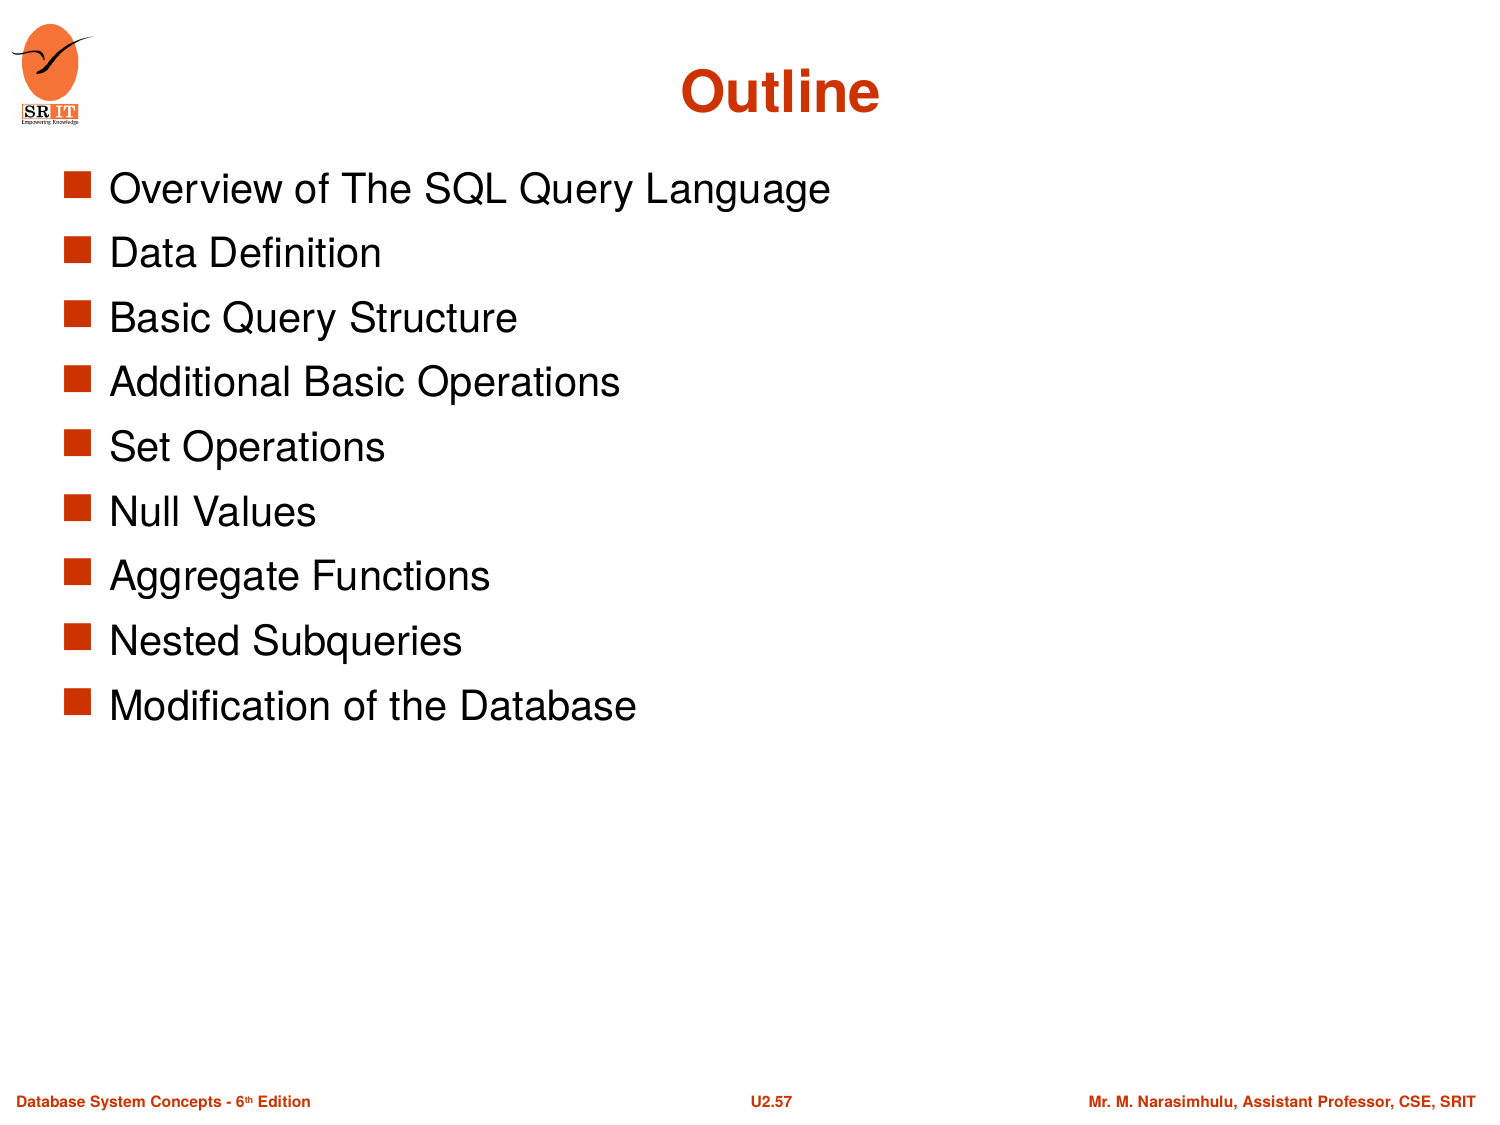

# Outline
Overview of The SQL Query Language
Data Definition
Basic Query Structure
Additional Basic Operations
Set Operations
Null Values
Aggregate Functions
Nested Subqueries
Modification of the Database